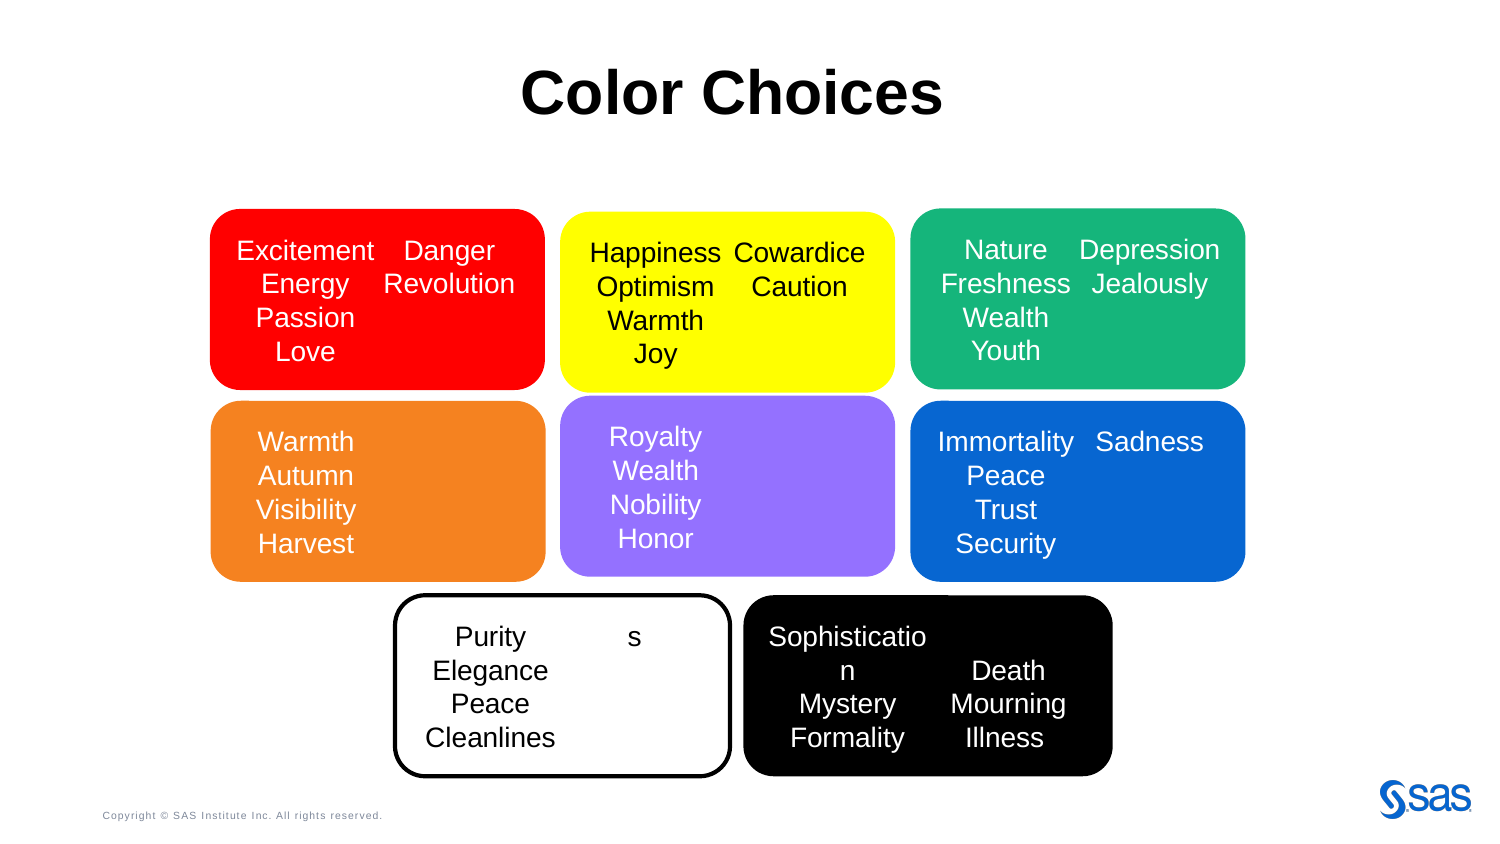

Color Choices
Nature
Freshness
Wealth
Youth
Depression
Jealously

Excitement
Energy
Passion
Love
Danger
Revolution
Happiness
Optimism
Warmth
Joy
Cowardice
Caution
Royalty
Wealth
Nobility
Honor
Warmth
Autumn
Visibility
Harvest

Immortality
Peace
Trust
Security
Sadness
Purity
Elegance
Peace
Cleanliness

Sophistication
Mystery
Formality

Death
Mourning
Illness